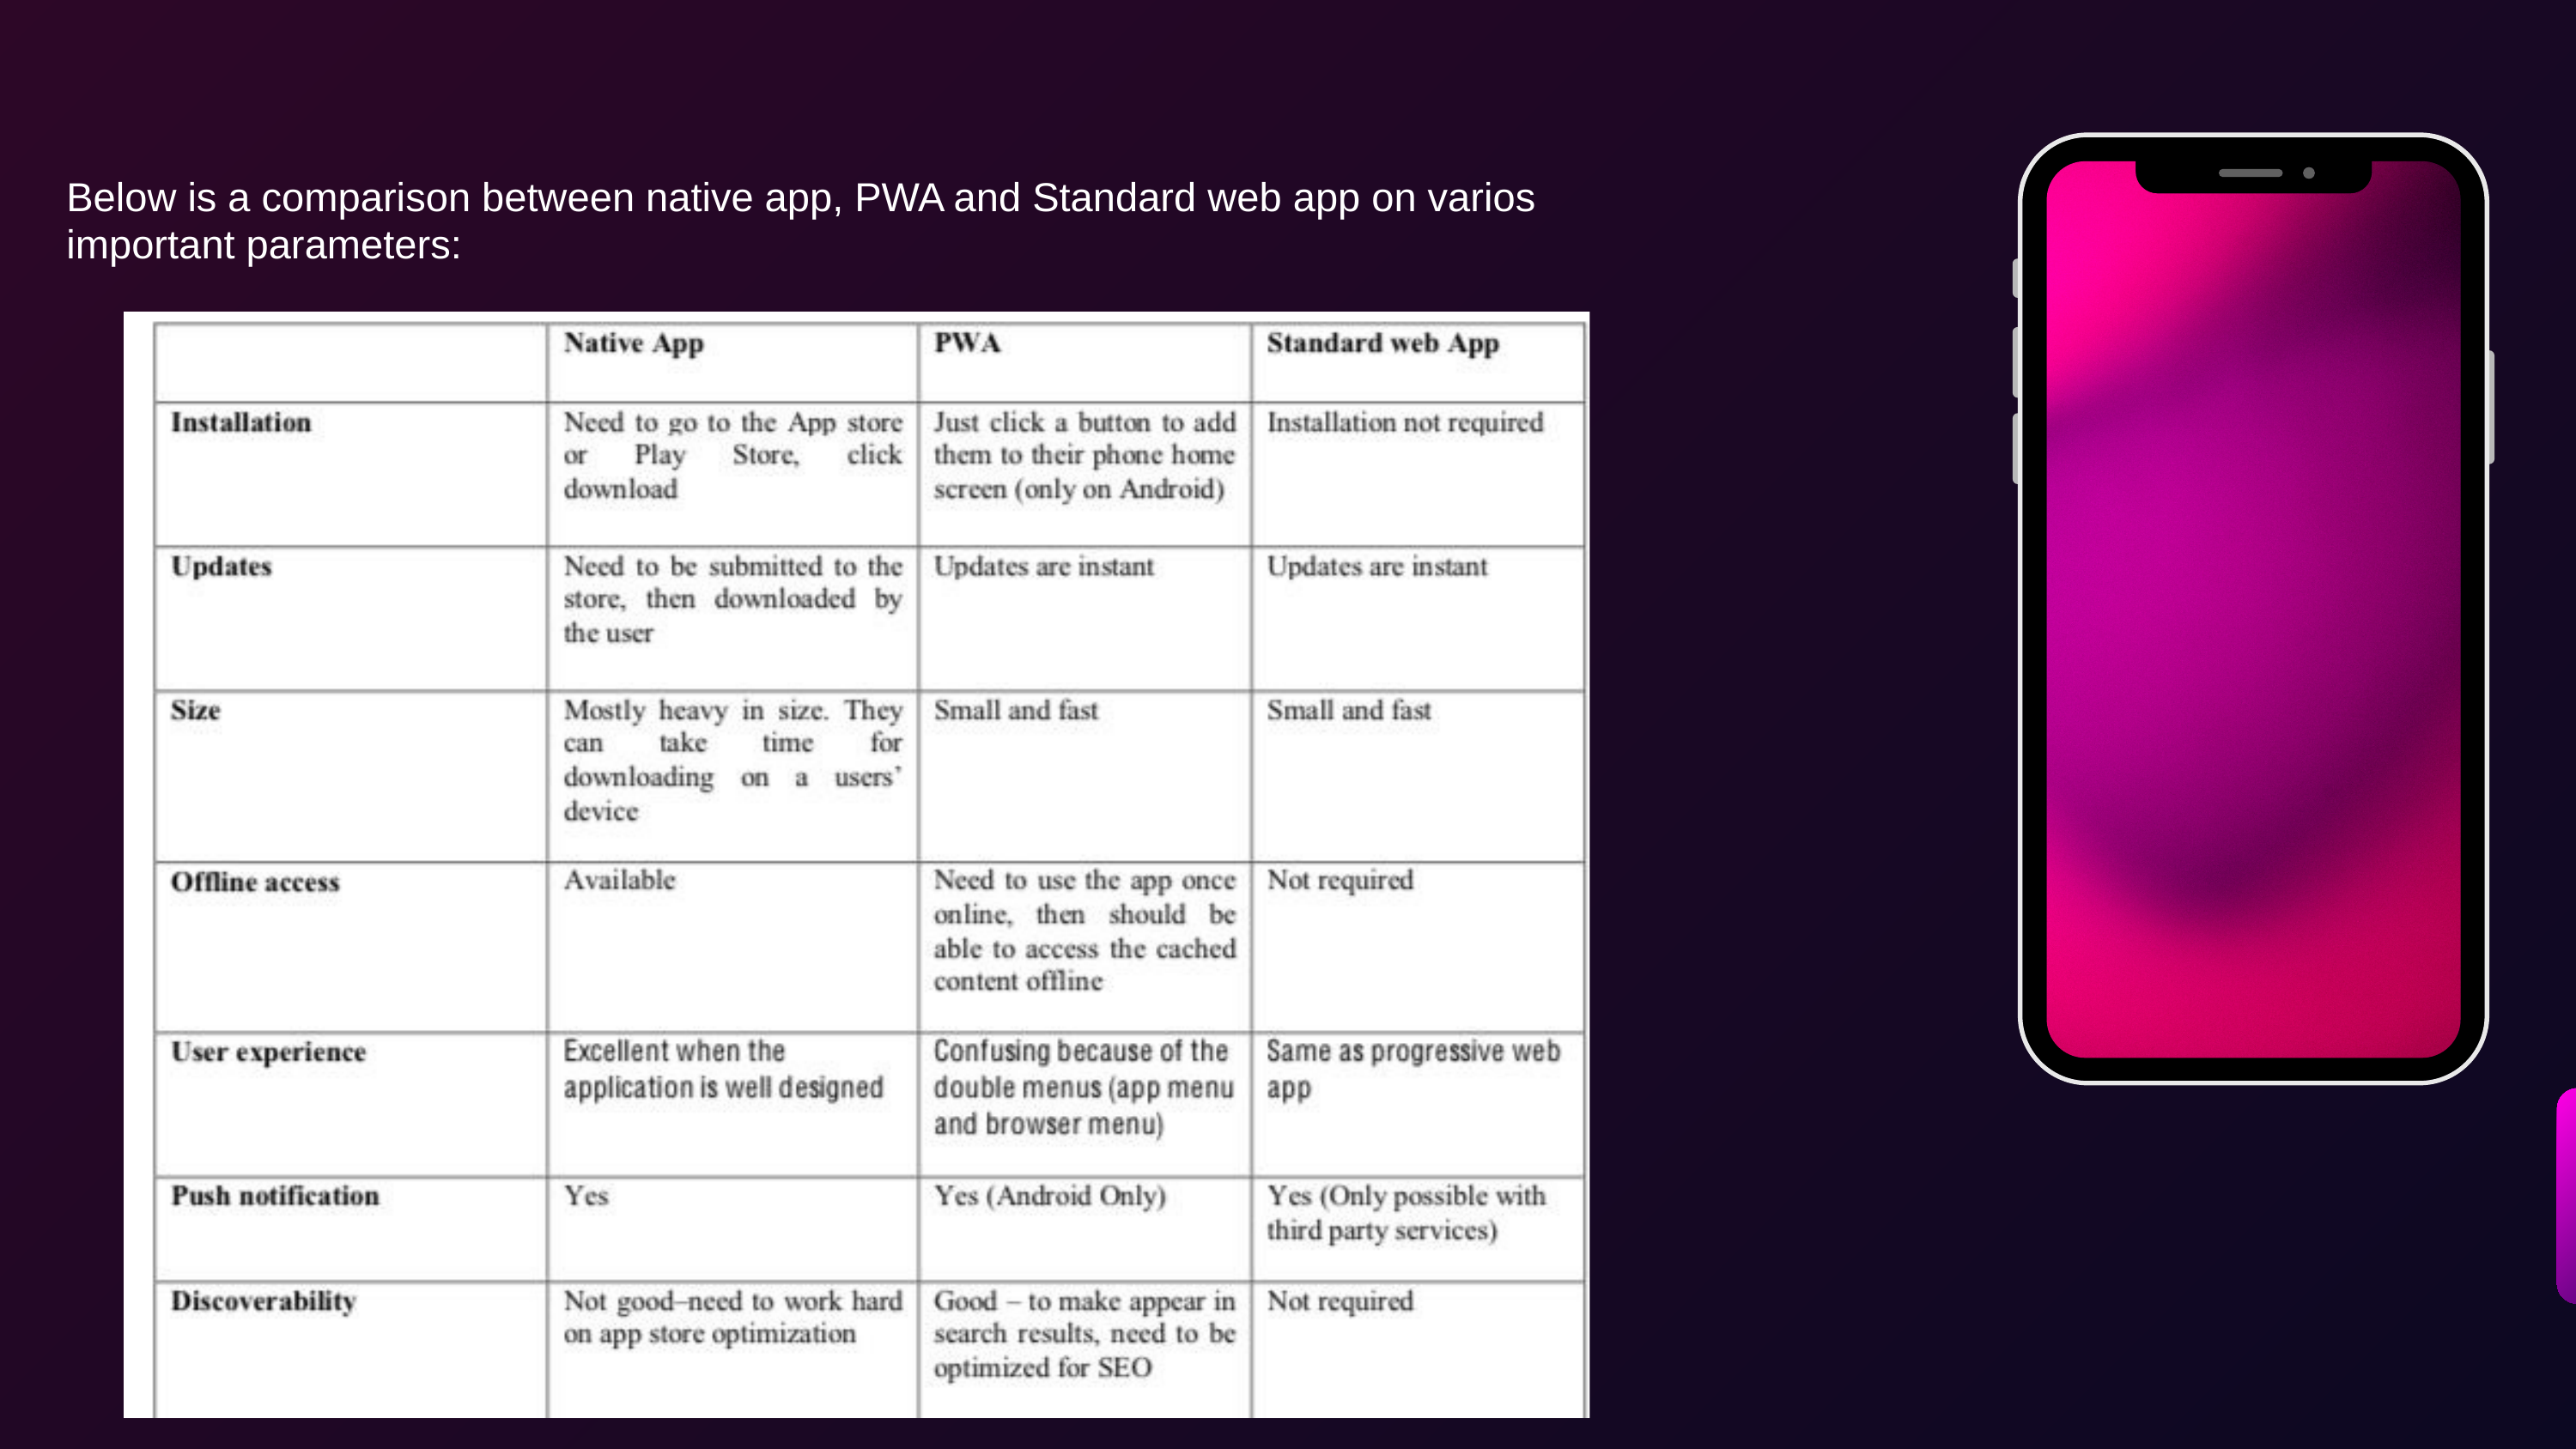

Below is a comparison between native app, PWA and Standard web app on varios important parameters: